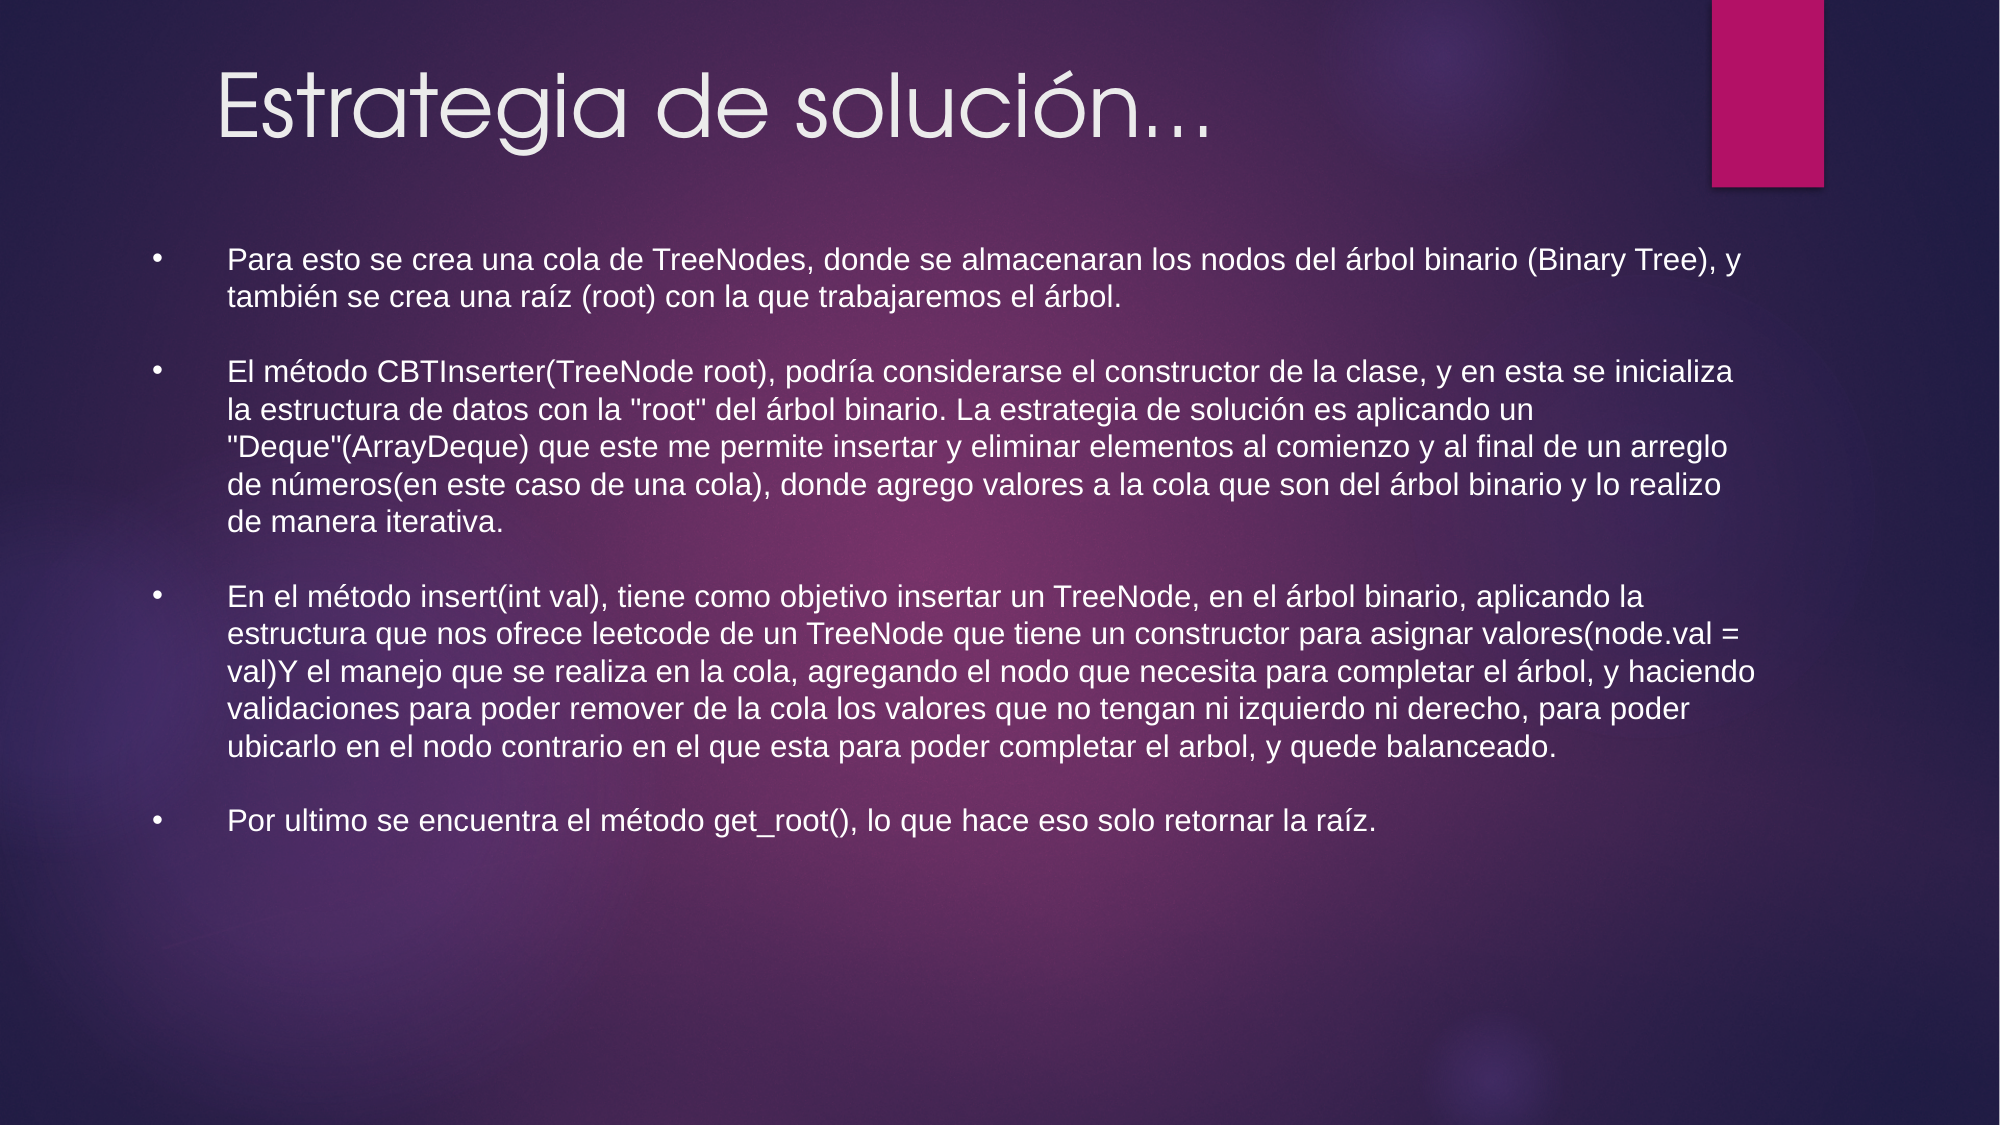

# Estrategia de solución…
Para esto se crea una cola de TreeNodes, donde se almacenaran los nodos del árbol binario (Binary Tree), y también se crea una raíz (root) con la que trabajaremos el árbol.

El método CBTInserter(TreeNode root), podría considerarse el constructor de la clase, y en esta se inicializa la estructura de datos con la "root" del árbol binario. La estrategia de solución es aplicando un "Deque"(ArrayDeque) que este me permite insertar y eliminar elementos al comienzo y al final de un arreglo de números(en este caso de una cola), donde agrego valores a la cola que son del árbol binario y lo realizo de manera iterativa.

En el método insert(int val), tiene como objetivo insertar un TreeNode, en el árbol binario, aplicando la estructura que nos ofrece leetcode de un TreeNode que tiene un constructor para asignar valores(node.val = val)Y el manejo que se realiza en la cola, agregando el nodo que necesita para completar el árbol, y haciendo validaciones para poder remover de la cola los valores que no tengan ni izquierdo ni derecho, para poder ubicarlo en el nodo contrario en el que esta para poder completar el arbol, y quede balanceado.

Por ultimo se encuentra el método get_root(), lo que hace eso solo retornar la raíz.